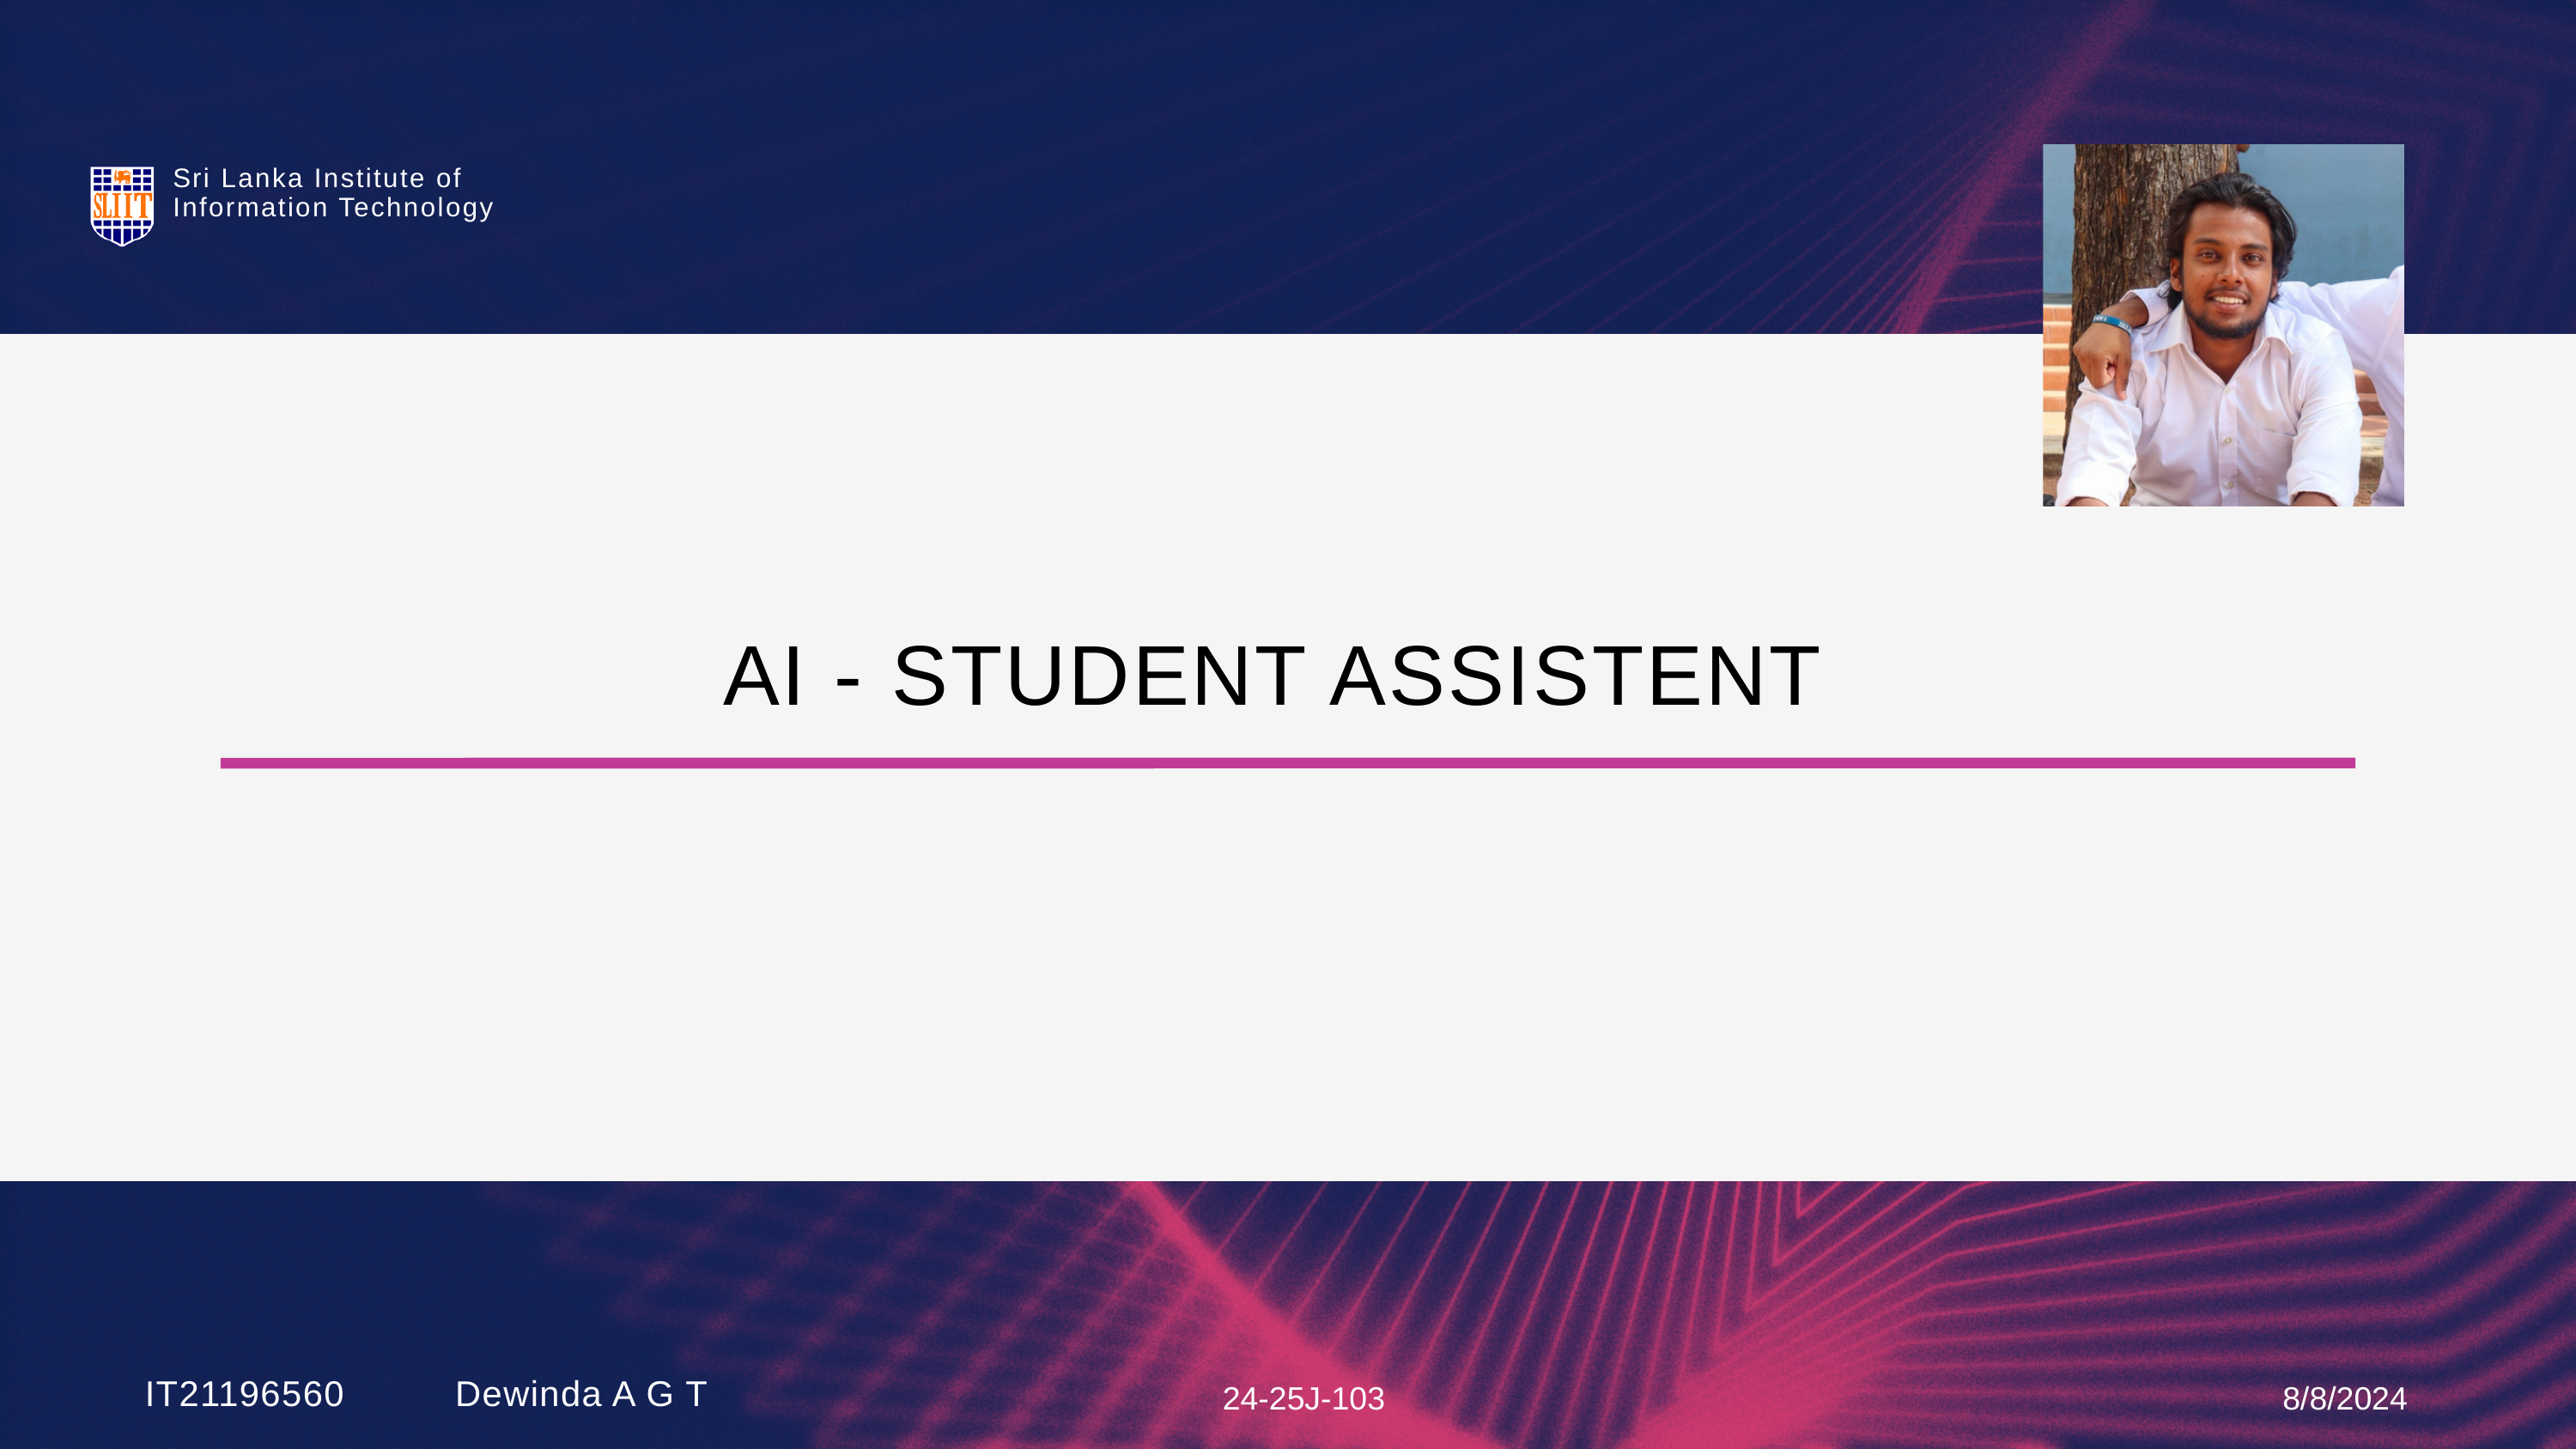

Sri Lanka Institute of Information Technology

AI - STUDENT ASSISTENT

24-25J-103
8/8/2024
IT21196560          Dewinda A G T